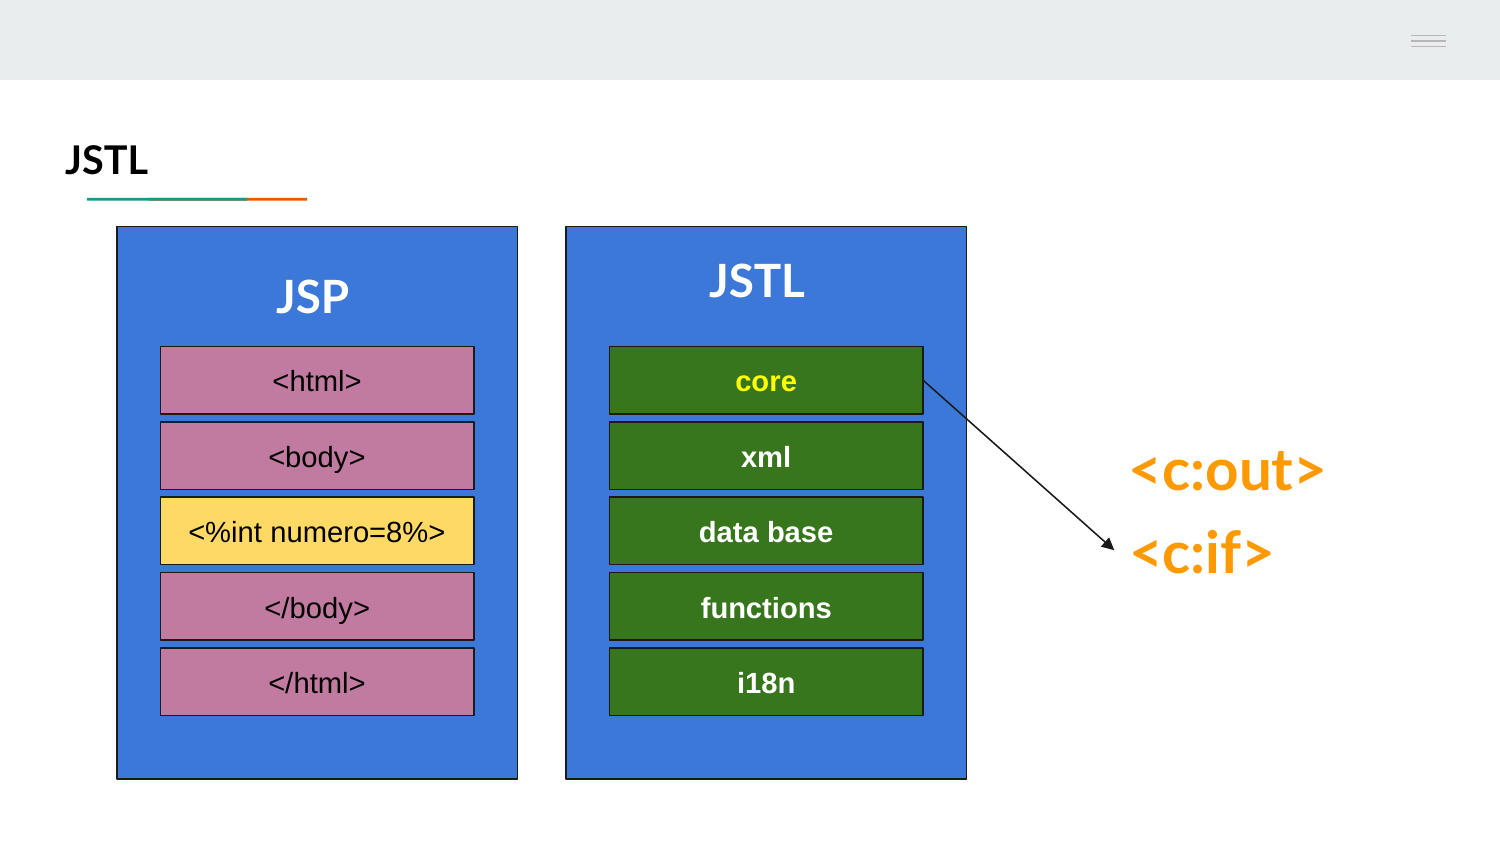

JSTL

JSTL

JSP

<html>
core
<c:out>
<body>
xml
<%int numero=8%>
data base
<c:if>
</body>
functions
</html>
i18n